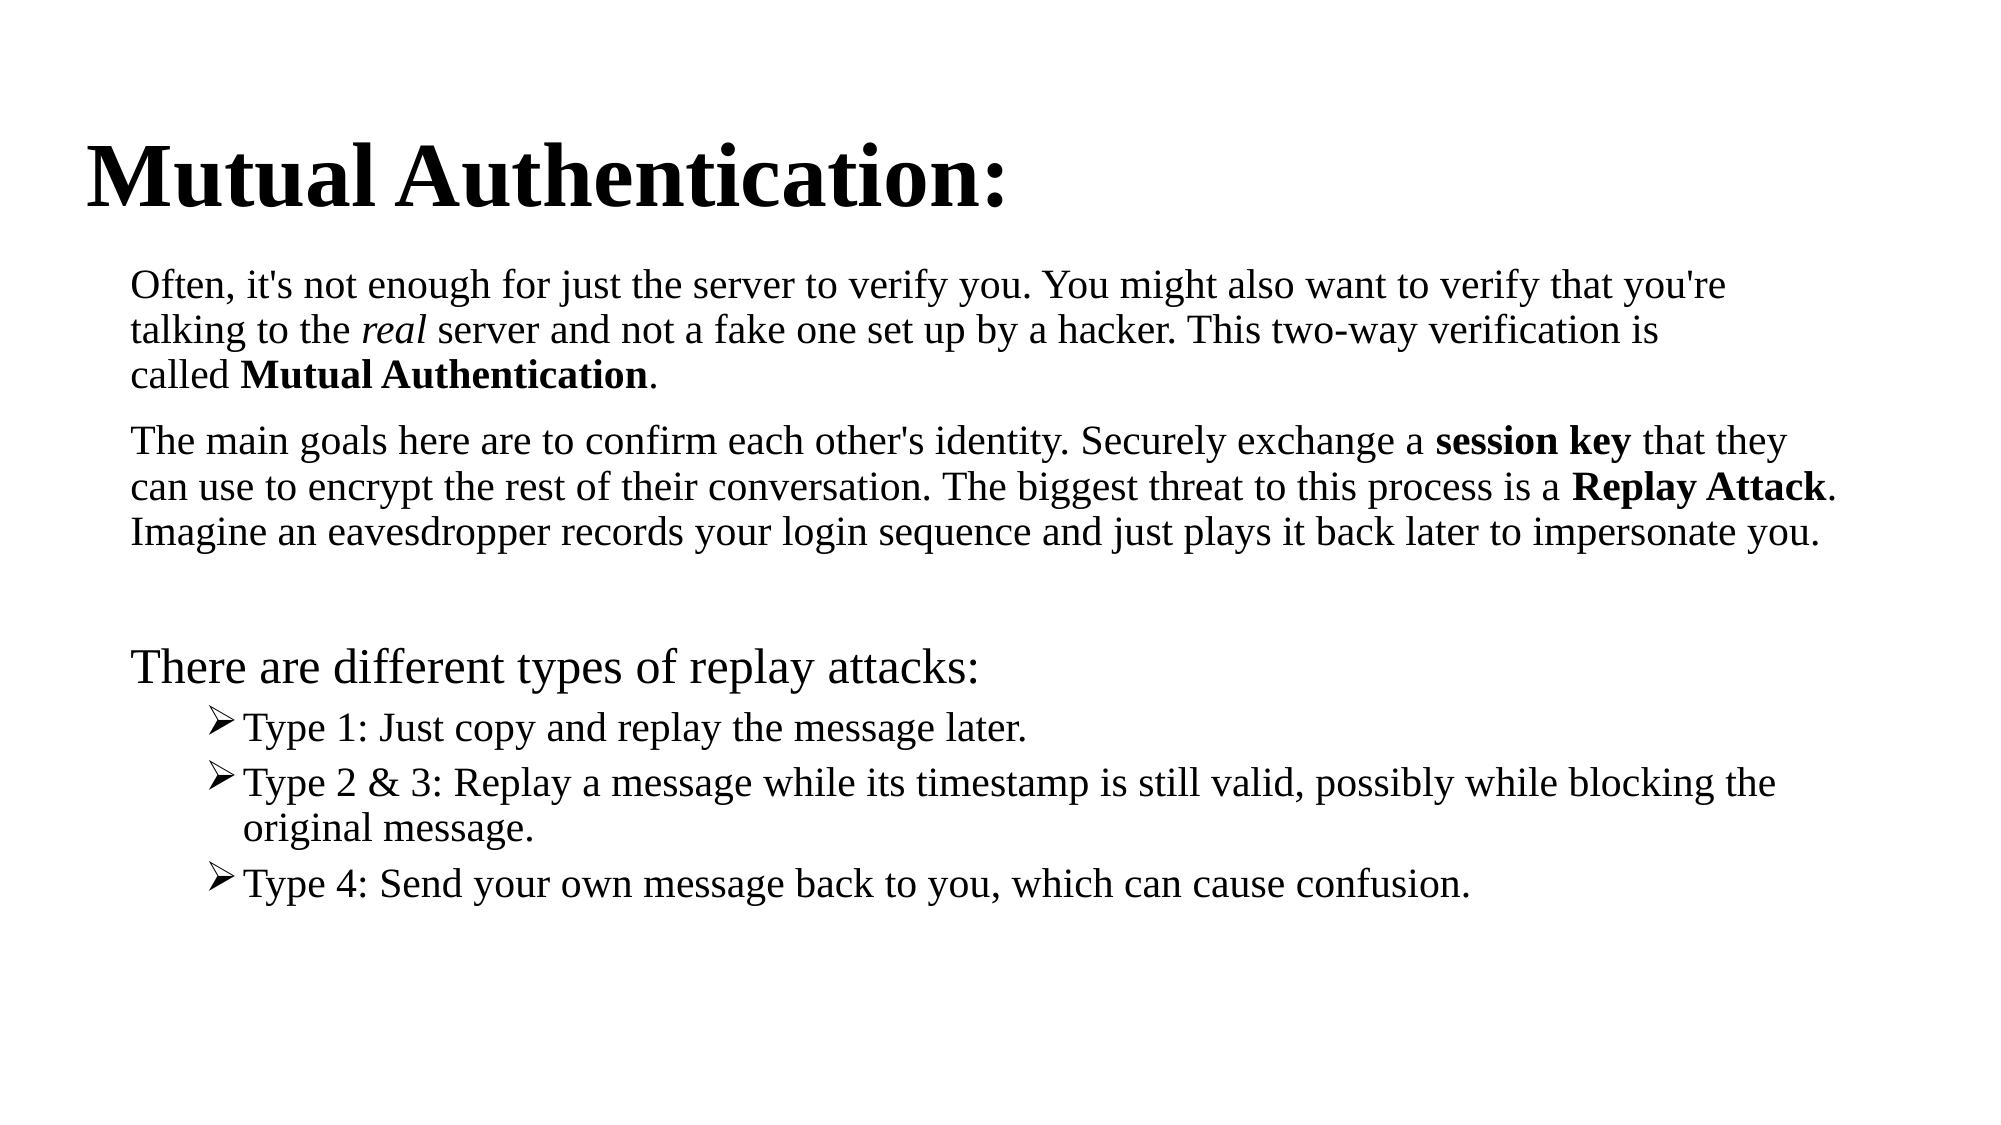

# Mutual Authentication:
Often, it's not enough for just the server to verify you. You might also want to verify that you're talking to the real server and not a fake one set up by a hacker. This two-way verification is called Mutual Authentication.
The main goals here are to confirm each other's identity. Securely exchange a session key that they can use to encrypt the rest of their conversation. The biggest threat to this process is a Replay Attack. Imagine an eavesdropper records your login sequence and just plays it back later to impersonate you.

There are different types of replay attacks:
Type 1: Just copy and replay the message later.
Type 2 & 3: Replay a message while its timestamp is still valid, possibly while blocking the original message.
Type 4: Send your own message back to you, which can cause confusion.